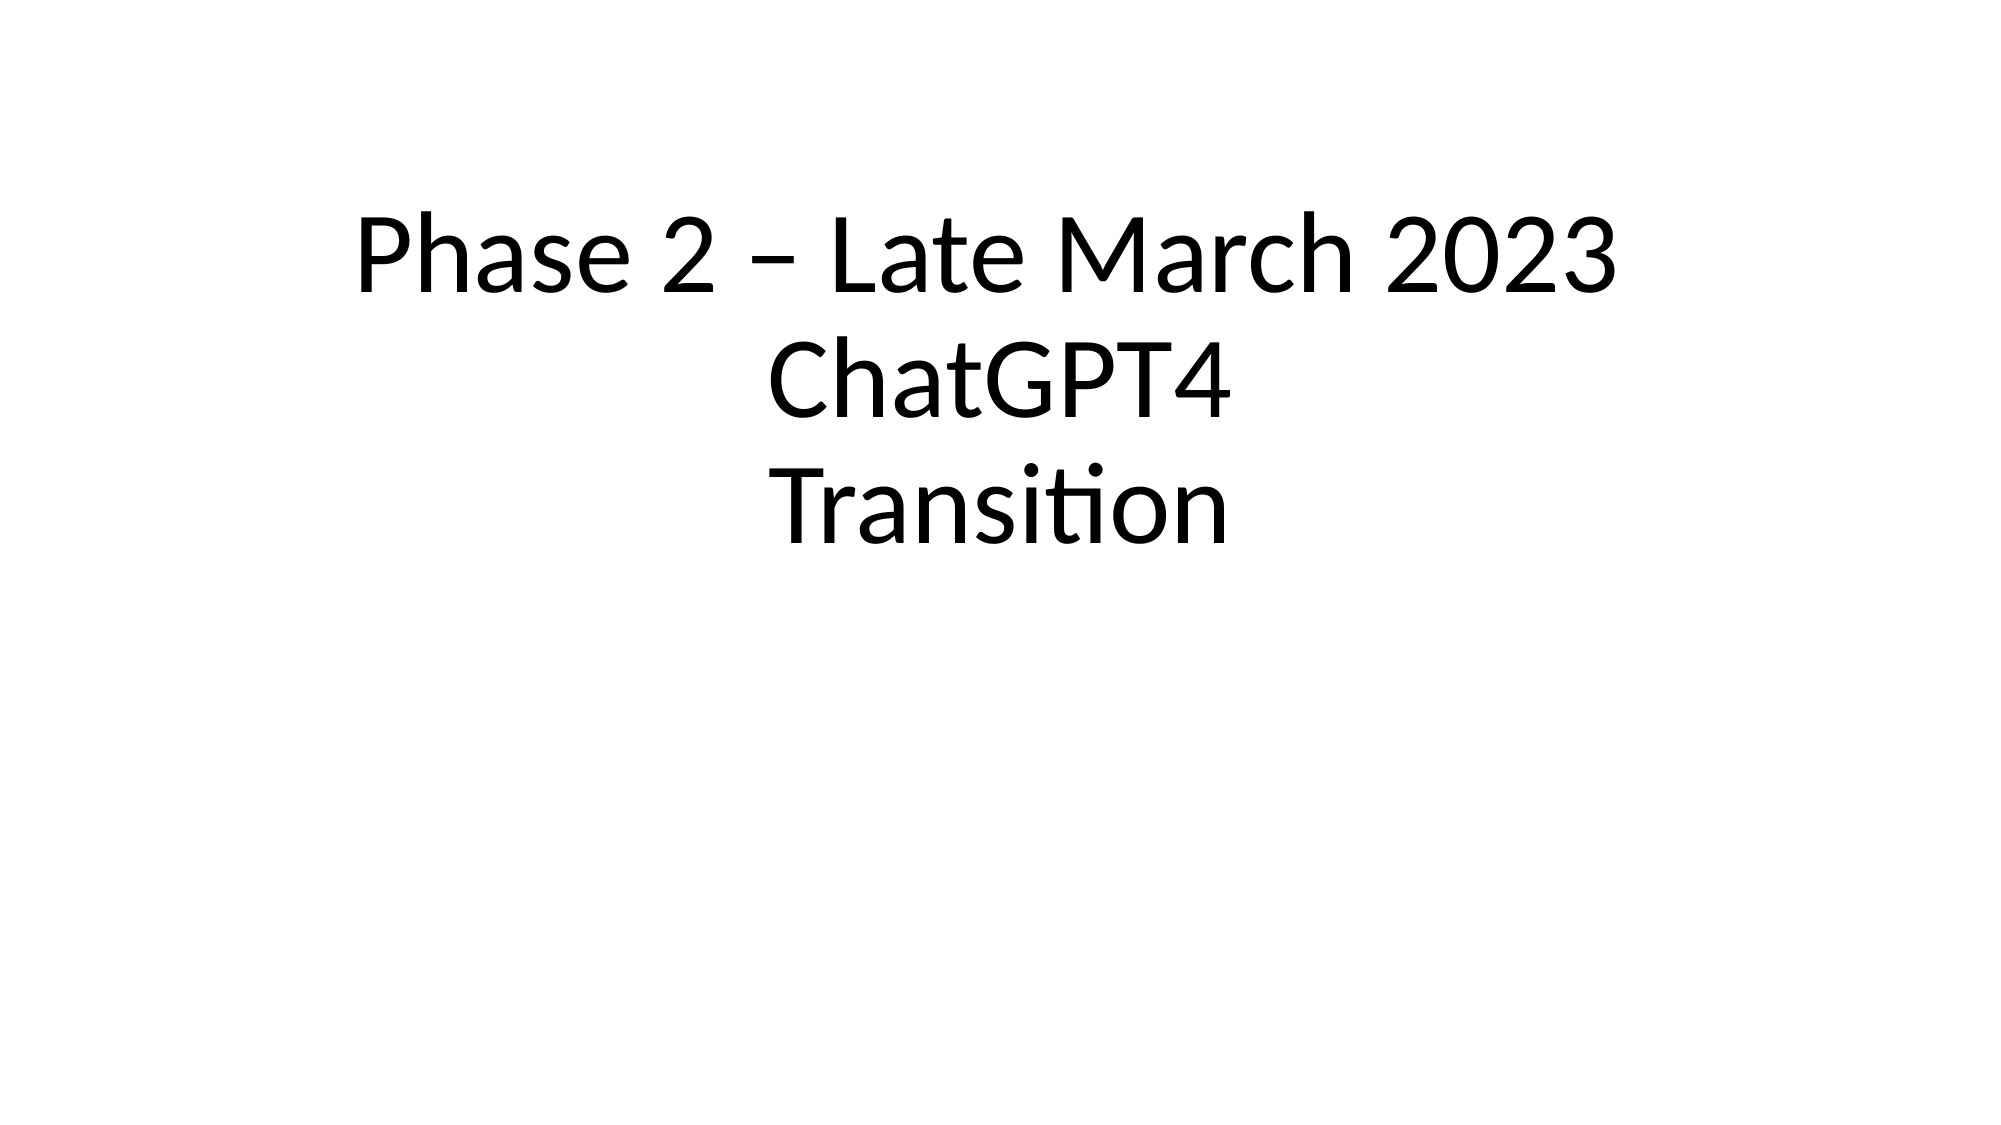

# Phase 2 – Late March 2023 ChatGPT4 Transition